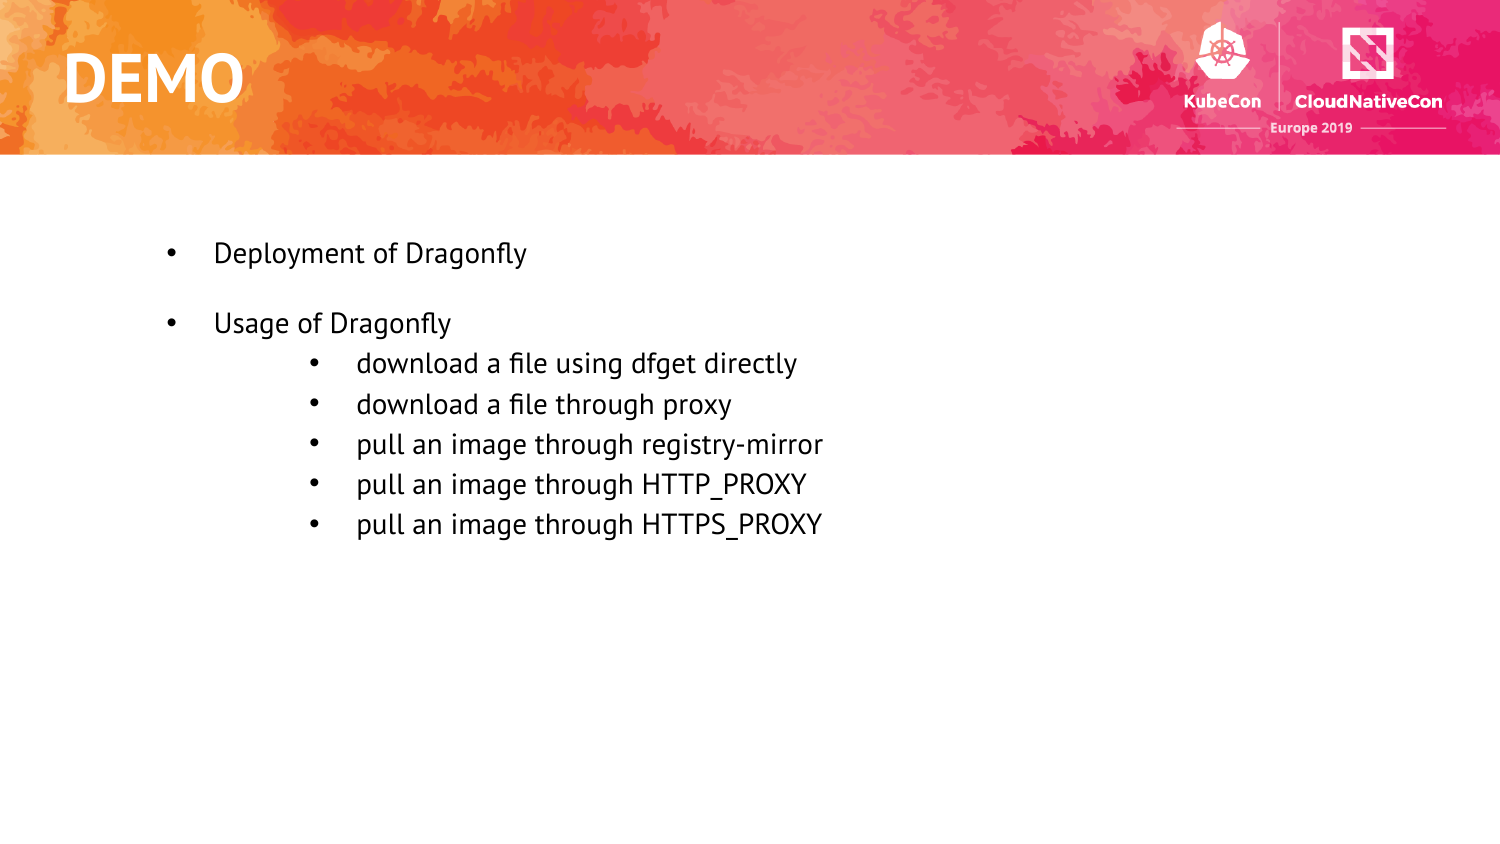

# DEMO
Deployment of Dragonfly

Usage of Dragonfly
download a file using dfget directly
download a file through proxy
pull an image through registry-mirror
pull an image through HTTP_PROXY
pull an image through HTTPS_PROXY